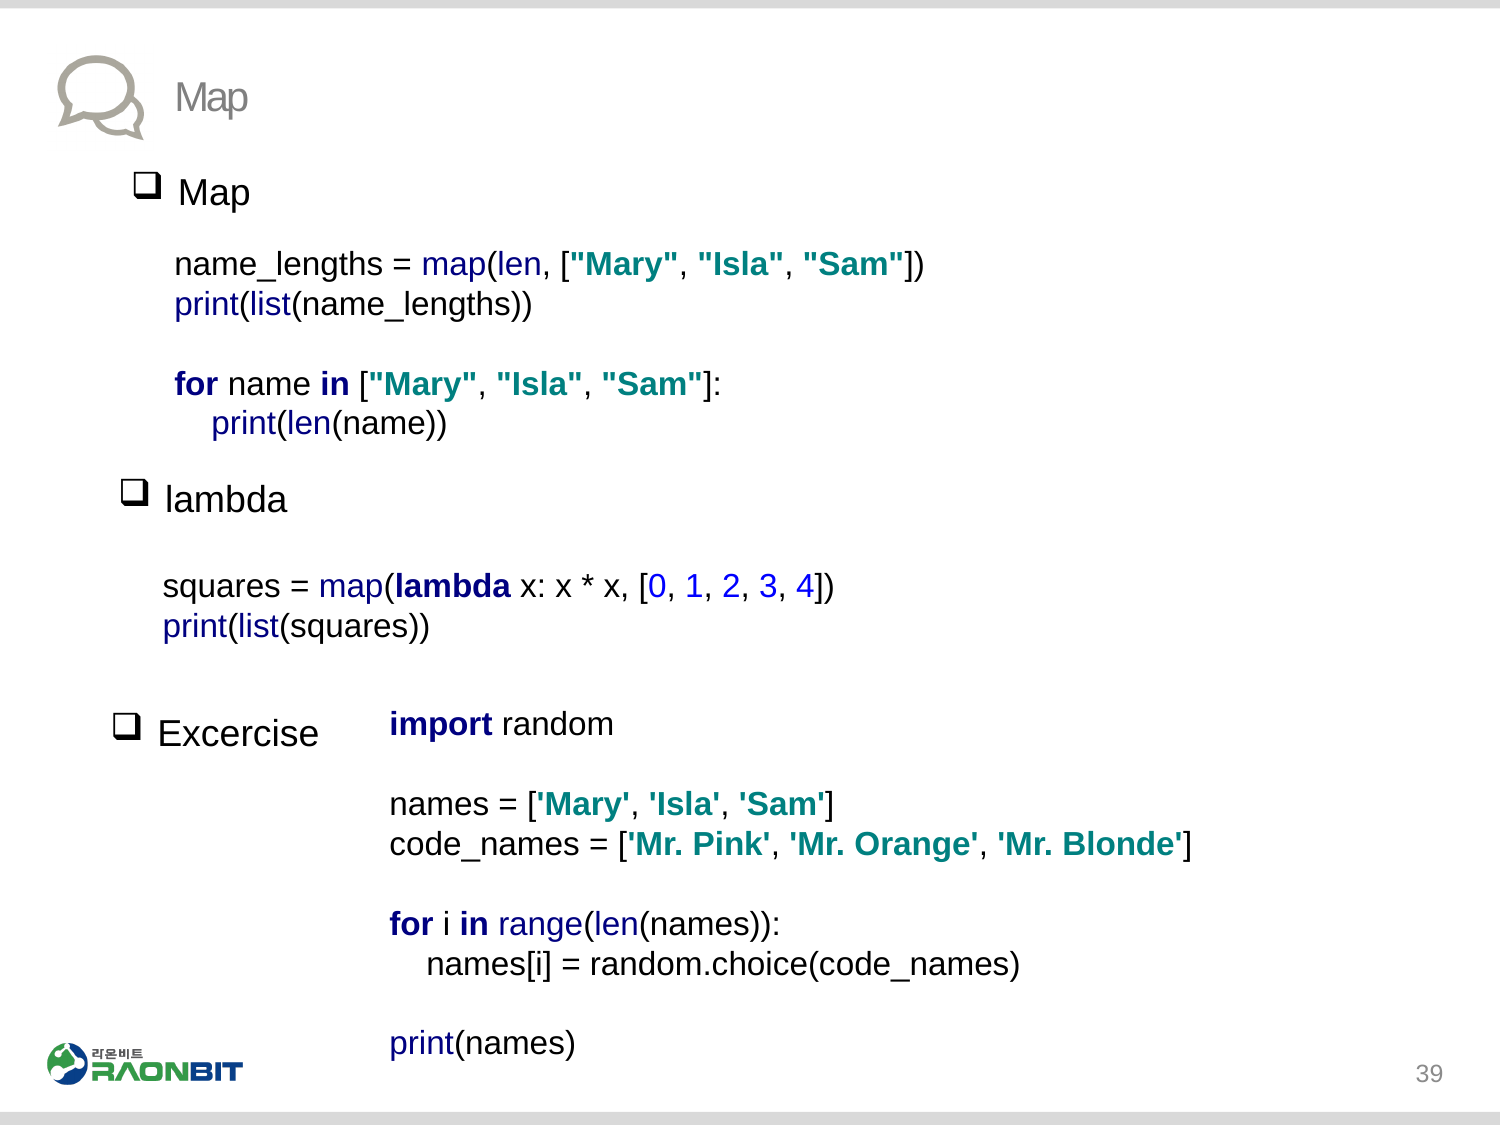

# Map
Map
name_lengths = map(len, ["Mary", "Isla", "Sam"])
print(list(name_lengths))
for name in ["Mary", "Isla", "Sam"]:
    print(len(name))
lambda
squares = map(lambda x: x * x, [0, 1, 2, 3, 4])
print(list(squares))
import random
names = ['Mary', 'Isla', 'Sam']
code_names = ['Mr. Pink', 'Mr. Orange', 'Mr. Blonde']
for i in range(len(names)):
    names[i] = random.choice(code_names)
print(names)
Excercise
39